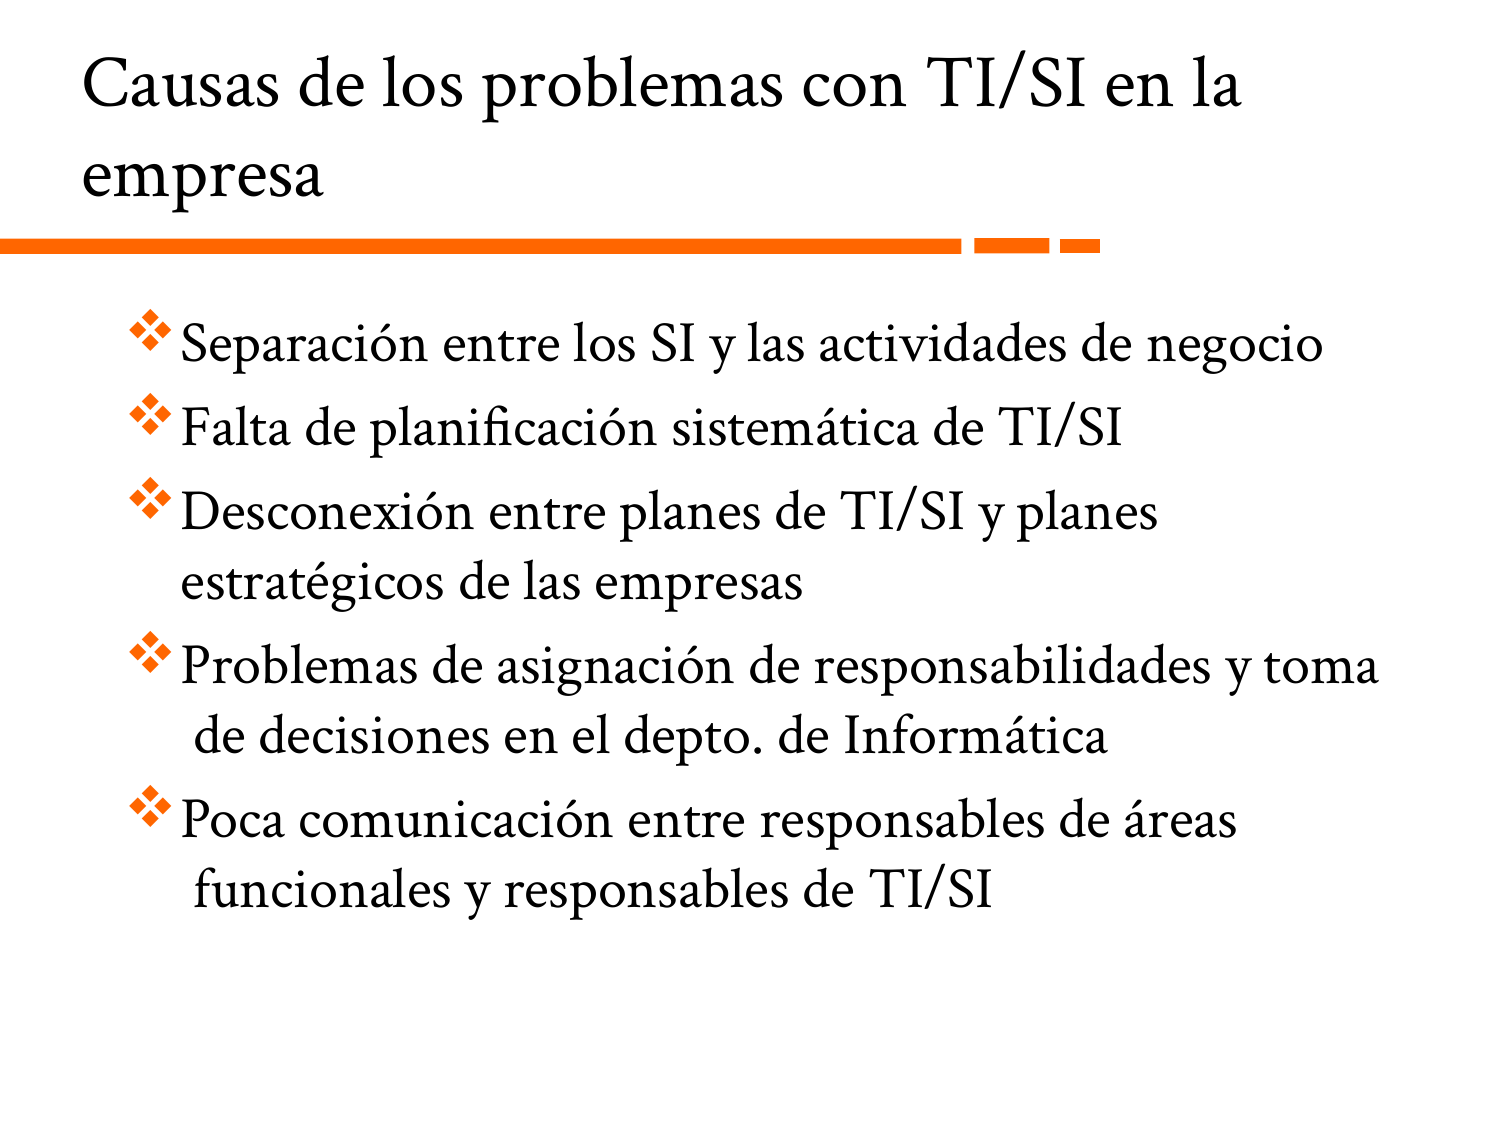

# Causas de los problemas con TI/SI en la  empresa

Separación entre los SI y las actividades de negocio
Falta de planificación sistemática de TI/SI
Desconexión entre planes de TI/SI y planes  estratégicos de las empresas
Problemas de asignación de responsabilidades y toma  de decisiones en el depto. de Informática
Poca comunicación entre responsables de áreas  funcionales y responsables de TI/SI